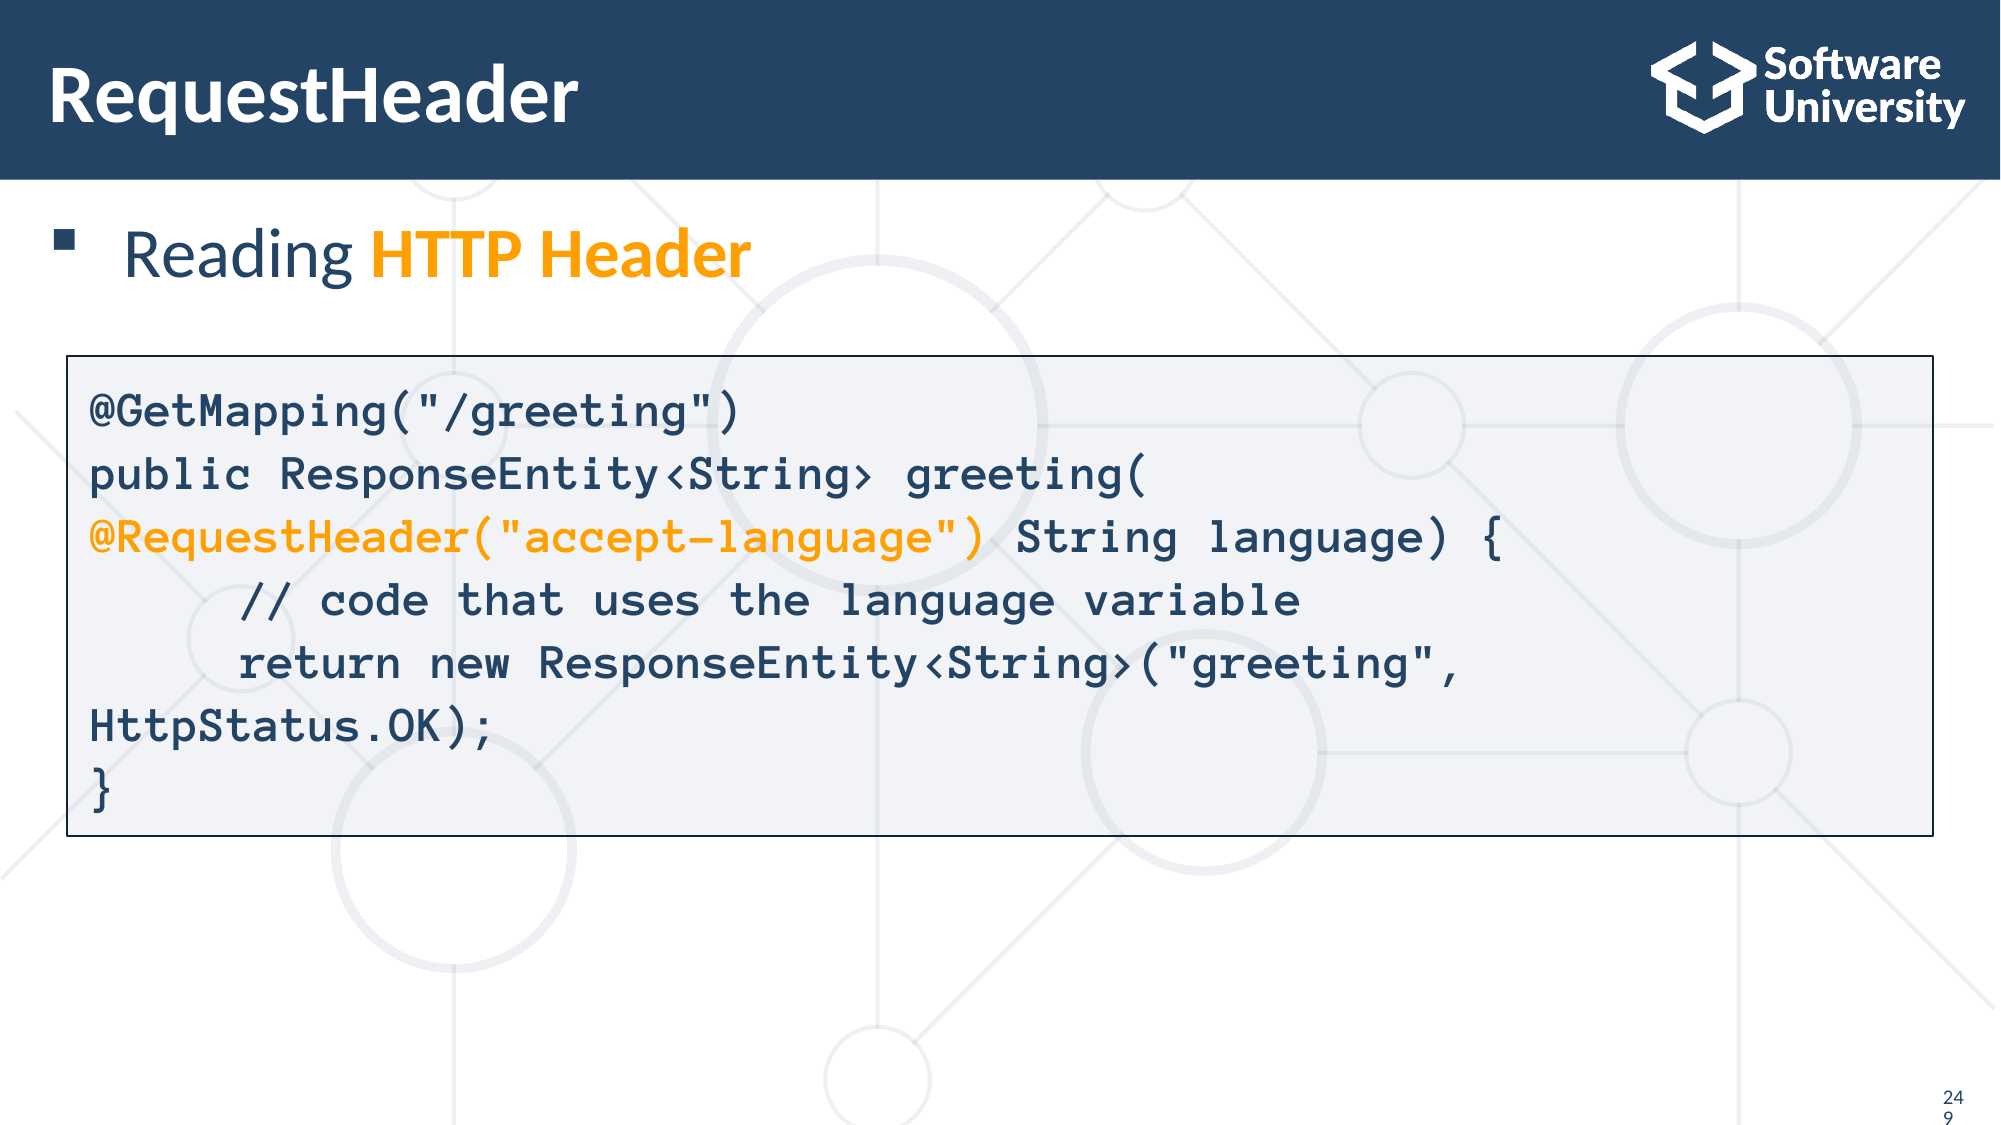

# RequestHeader
Reading HTTP Header
@GetMapping("/greeting")
public ResponseEntity<String> greeting(
@RequestHeader("accept-language") String language) {
    	// code that uses the language variable
    	return new ResponseEntity<String>("greeting", 		HttpStatus.OK);
}
249